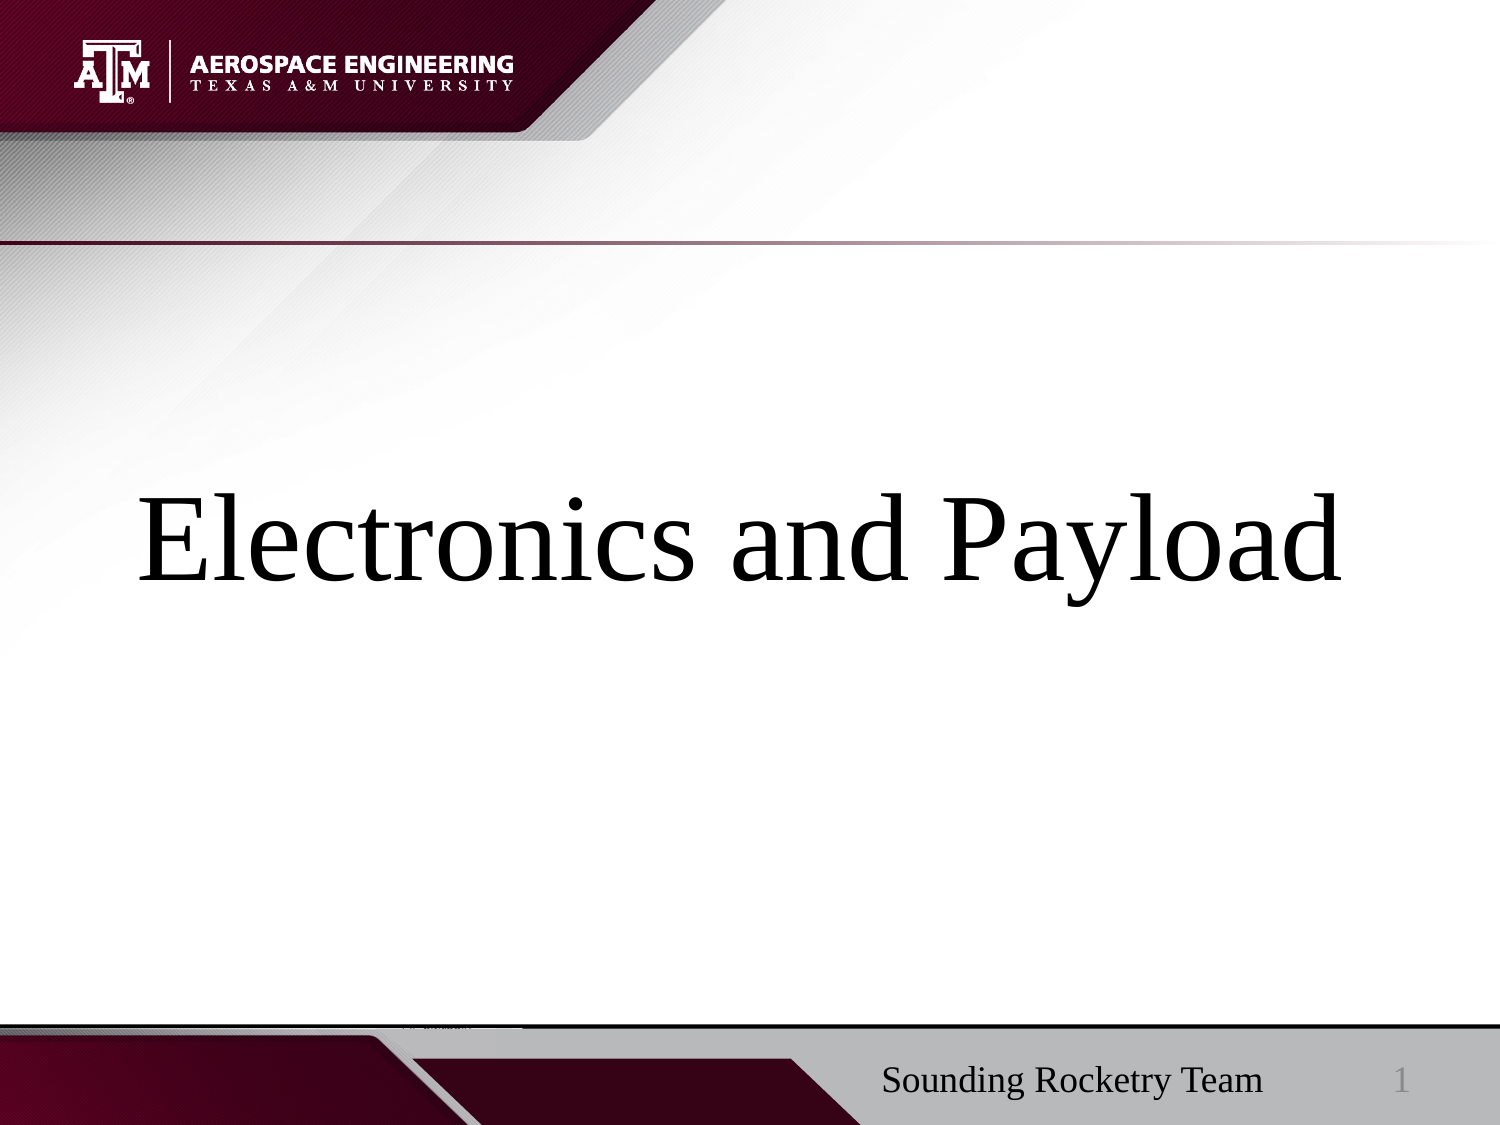

#
Electronics and Payload
1
Sounding Rocketry Team